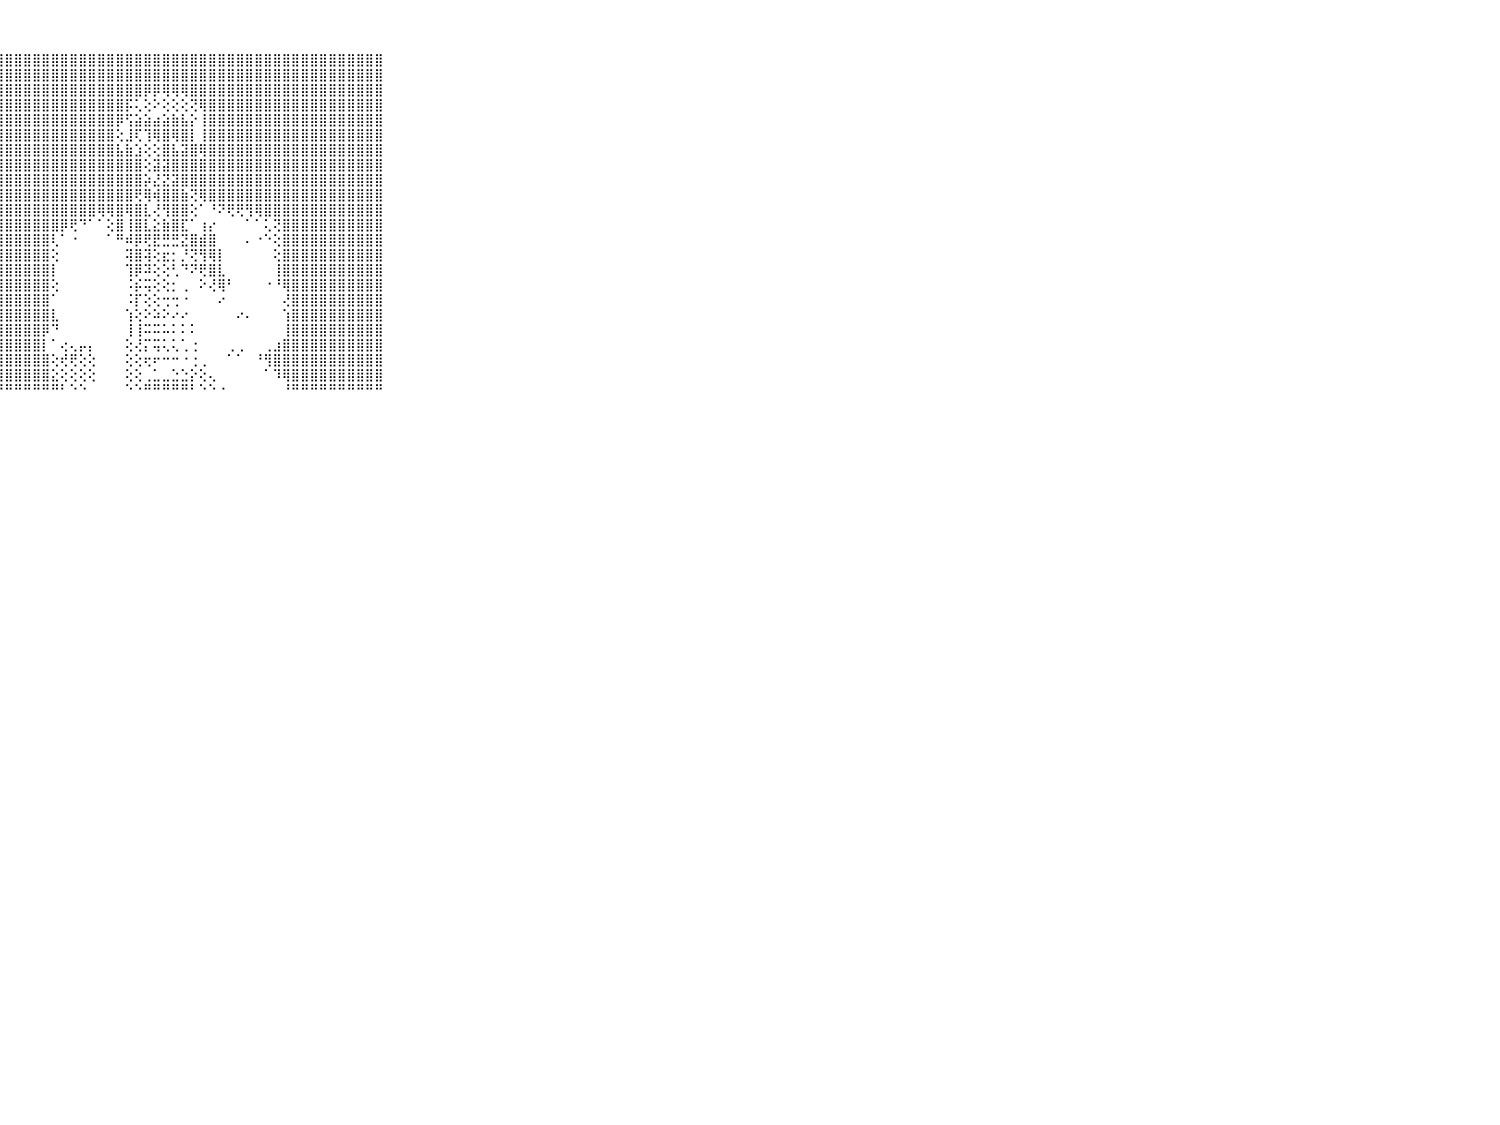

⠀⠀⠀⠀⠀⠀⠀⠀⠀⠀⠀⣿⣿⣿⣿⣿⣿⣿⣿⣿⣿⣿⣿⣿⣿⣿⣿⣿⣿⣿⣿⣿⣿⣿⣿⣿⣿⣿⣿⣿⣿⣿⣿⣿⣿⣿⣿⣿⣿⣿⣿⣿⣿⣿⣿⣿⣿⣿⣿⣿⣿⣿⣿⣿⣿⣿⣿⣿⣿⠀⠀⠀⠀⠀⠀⠀⠀⠀⠀⠀⠀
⠀⠀⠀⠀⠀⠀⠀⠀⠀⠀⠀⣿⣿⣿⣿⣿⣿⣿⣿⣿⣿⣿⣿⣿⣿⣿⣿⣿⣿⣿⣿⣿⣿⣿⣿⣿⣿⣿⣿⣿⣿⣿⣿⣿⣿⣿⣿⣿⣿⣿⣿⣿⣿⣿⣿⣿⣿⣿⣿⣿⣿⣿⣿⣿⣿⣿⣿⣿⣿⠀⠀⠀⠀⠀⠀⠀⠀⠀⠀⠀⠀
⠀⠀⠀⠀⠀⠀⠀⠀⠀⠀⠀⣿⣿⣿⣿⣿⣿⣿⣿⣿⣿⣿⣿⣿⣿⣿⣿⣿⣿⣿⣿⣿⣿⣿⣿⣿⣿⣿⣿⣿⣿⣿⣿⡿⡿⢿⢿⢿⣿⣿⣿⣿⣿⣿⣿⣿⣿⣿⣿⣿⣿⣿⣿⣿⣿⣿⣿⣿⣿⠀⠀⠀⠀⠀⠀⠀⠀⠀⠀⠀⠀
⠀⠀⠀⠀⠀⠀⠀⠀⠀⠀⠀⣿⣿⣿⣿⣿⣿⣿⣿⣿⣿⣿⣿⣿⣿⣿⣿⣿⣿⣿⣿⣿⣿⣿⣿⣿⣿⣿⣿⣿⣿⡯⢅⢕⠕⢕⢕⢕⢝⢿⣿⣿⣿⣿⣿⣿⣿⣿⣿⣿⣿⣿⣿⣿⣿⣿⣿⣿⣿⠀⠀⠀⠀⠀⠀⠀⠀⠀⠀⠀⠀
⠀⠀⠀⠀⠀⠀⠀⠀⠀⠀⠀⣿⣿⣿⣿⣿⣿⣿⣿⣿⣿⣿⣿⣿⣿⣿⣿⣿⣿⣿⣿⣿⣿⣿⣿⣿⣿⣿⣿⣿⡿⢫⣵⣵⣴⣵⣷⣧⡕⢸⣿⣿⣿⣿⣿⣿⣿⣿⣿⣿⣿⣿⣿⣿⣿⣿⣿⣿⣿⠀⠀⠀⠀⠀⠀⠀⠀⠀⠀⠀⠀
⠀⠀⠀⠀⠀⠀⠀⠀⠀⠀⠀⣿⣿⣿⣿⣿⣿⣿⣿⣿⣿⣿⣿⣿⣿⣿⣿⣿⣿⣿⣿⣿⣿⣿⣿⣿⣿⣿⣿⣿⢕⣸⢏⢹⢿⣿⢿⣿⡇⢸⣿⣿⣿⣿⣿⣿⣿⣿⣿⣿⣿⣿⣿⣿⣿⣿⣿⣿⣿⠀⠀⠀⠀⠀⠀⠀⠀⠀⠀⠀⠀
⠀⠀⠀⠀⠀⠀⠀⠀⠀⠀⠀⣿⣿⣿⣿⣿⣿⣿⣿⣿⣿⣿⣿⣿⣿⣿⣿⣿⣿⣿⣿⣿⣿⣿⣿⣿⣿⣿⣿⣿⣧⣷⣱⢕⢕⣿⣧⣽⣿⢿⣿⣿⣿⣿⣿⣿⣿⣿⣿⣿⣿⣿⣿⣿⣿⣿⣿⣿⣿⠀⠀⠀⠀⠀⠀⠀⠀⠀⠀⠀⠀
⠀⠀⠀⠀⠀⠀⠀⠀⠀⠀⠀⣿⣿⣿⣿⣿⣿⣿⣿⣿⣿⣿⣿⣿⣿⣿⣿⣿⣿⣿⣿⣿⣿⣿⣿⣿⣿⣿⣿⣿⣿⣿⣿⢕⣽⣽⣿⣿⣿⣿⣿⣿⣿⣿⣿⣿⣿⣿⣿⣿⣿⣿⣿⣿⣿⣿⣿⣿⣿⠀⠀⠀⠀⠀⠀⠀⠀⠀⠀⠀⠀
⠀⠀⠀⠀⠀⠀⠀⠀⠀⠀⠀⣿⣿⣿⣿⣿⣿⣿⣿⣿⣿⣿⣿⣿⣿⣿⣿⣿⣿⣿⣿⣿⣿⣿⣿⣿⣿⣿⣿⣿⣿⣿⣿⡵⣜⣝⣽⣿⣿⣿⣿⣿⣿⣿⣿⣿⣿⣿⣿⣿⣿⣿⣿⣿⣿⣿⣿⣿⣿⠀⠀⠀⠀⠀⠀⠀⠀⠀⠀⠀⠀
⠀⠀⠀⠀⠀⠀⠀⠀⠀⠀⠀⣿⣿⣿⣿⣿⣿⣿⣿⣿⣿⣿⣿⣿⣿⣿⣿⣿⣿⣿⣿⣿⣿⣿⣿⣿⣿⣿⣿⣿⣿⣿⢟⢿⢾⣿⣿⣷⢝⢿⣿⣿⣿⣿⣿⣿⣿⣿⣿⣿⣿⣿⣿⣿⣿⣿⣿⣿⣿⠀⠀⠀⠀⠀⠀⠀⠀⠀⠀⠀⠀
⠀⠀⠀⠀⠀⠀⠀⠀⠀⠀⠀⣿⣿⣿⣿⣿⣿⣿⣿⣿⣿⣿⣿⣿⣿⣿⣿⣿⣿⣿⣿⣿⣿⣿⣿⣿⣿⣿⢿⢿⣿⢿⣿⣇⢜⢻⣿⣿⢕⠁⠘⠝⢟⢟⢻⢿⣿⣿⣿⣿⣿⣿⣿⣿⣿⣿⣿⣿⣿⠀⠀⠀⠀⠀⠀⠀⠀⠀⠀⠀⠀
⠀⠀⠀⠀⠀⠀⠀⠀⠀⠀⠀⣿⣿⣿⣿⣿⣿⣿⣿⣿⣿⣿⣿⣿⣿⣿⣿⣿⣿⣿⣿⣿⣿⣿⡿⢟⠙⠁⠁⢕⣿⢸⣿⣇⣕⣷⣿⣏⠁⢰⡔⠀⠀⠀⠁⠁⢅⢝⣿⣿⣿⣿⣿⣿⣿⣿⣿⣿⣿⠀⠀⠀⠀⠀⠀⠀⠀⠀⠀⠀⠀
⠀⠀⠀⠀⠀⠀⠀⠀⠀⠀⠀⣿⣿⣿⣿⣿⣿⣿⣿⣿⣿⣿⣿⣿⣿⣿⣿⣿⣿⣿⣿⣿⣿⢇⠁⠐⠀⠀⠀⠁⠛⠾⡿⢟⣟⣛⣛⣝⣿⣾⣿⠀⠀⠀⠄⠐⠑⢕⣿⣿⣿⣿⣿⣿⣿⣿⣿⣿⣿⠀⠀⠀⠀⠀⠀⠀⠀⠀⠀⠀⠀
⠀⠀⠀⠀⠀⠀⠀⠀⠀⠀⠀⣿⣿⣿⣿⣿⣿⣿⣿⣿⣿⣿⣿⣿⣿⣿⣿⣿⣿⣿⣿⣿⣿⢕⠀⠀⠀⠀⠀⠀⠀⢽⣿⢽⢕⣖⡂⡘⢝⢻⢿⡇⠀⠀⠀⠀⠀⢕⣿⣿⣿⣿⣿⣿⣿⣿⣿⣿⣿⠀⠀⠀⠀⠀⠀⠀⠀⠀⠀⠀⠀
⠀⠀⠀⠀⠀⠀⠀⠀⠀⠀⠀⣿⣿⣿⣿⣿⣿⣿⣿⣿⣿⣿⣿⣿⣿⣿⣿⣿⣿⣿⣿⣿⣿⡇⠀⠀⠀⠀⠀⠀⠀⢹⡿⠽⢕⢕⢃⠙⠝⢟⣿⣇⠀⠀⠀⠀⠀⢸⣿⣿⣿⣿⣿⣿⣿⣿⣿⣿⣿⠀⠀⠀⠀⠀⠀⠀⠀⠀⠀⠀⠀
⠀⠀⠀⠀⠀⠀⠀⠀⠀⠀⠀⣿⣿⣿⣿⣿⣿⣿⣿⣿⣿⣿⣿⣿⣿⣿⣿⣿⣿⣿⣿⣿⣿⢕⠀⠀⠀⠀⠀⠀⠀⠨⡮⢭⢕⢕⡂⢀⠀⠕⢜⢿⠃⠀⠀⠀⠐⠘⢿⣿⣿⣿⣿⣿⣿⣿⣿⣿⣿⠀⠀⠀⠀⠀⠀⠀⠀⠀⠀⠀⠀
⠀⠀⠀⠀⠀⠀⠀⠀⠀⠀⠀⣿⣿⣿⣿⣿⣿⣿⣿⣿⣿⣿⣿⣿⣿⣿⣿⣿⣿⣿⣿⣿⣿⠁⠀⠀⠀⠀⠀⠀⠀⠨⡏⢕⢕⢒⢒⠐⠀⠀⠀⠔⠀⠀⠀⠀⠀⠀⢜⣿⣿⣿⣿⣿⣿⣿⣿⣿⣿⠀⠀⠀⠀⠀⠀⠀⠀⠀⠀⠀⠀
⠀⠀⠀⠀⠀⠀⠀⠀⠀⠀⠀⣿⣿⣿⣿⣿⣿⣿⣿⣿⣿⣿⣿⣿⣿⣿⣿⣿⣿⣿⣿⣿⣿⣇⠀⠀⠀⠀⠀⠀⠀⢱⢕⠕⠵⠕⠔⠔⠀⠀⠀⠀⠀⠔⠄⠀⠀⠀⢱⣿⣿⣿⣿⣿⣿⣿⣿⣿⣿⠀⠀⠀⠀⠀⠀⠀⠀⠀⠀⠀⠀
⠀⠀⠀⠀⠀⠀⠀⠀⠀⠀⠀⣿⣿⣿⣿⣿⣿⣿⣿⣿⣿⣿⣿⣿⣿⣿⣿⣿⣿⣿⣿⣿⡿⠙⠀⠀⠀⠀⠀⠀⠀⢸⢸⠭⠭⠥⠅⠅⠅⠀⠀⠀⠀⠀⠀⠀⠀⠀⢸⣿⣿⣿⣿⣿⣿⣿⣿⣿⣿⠀⠀⠀⠀⠀⠀⠀⠀⠀⠀⠀⠀
⠀⠀⠀⠀⠀⠀⠀⠀⠀⠀⠀⣿⣿⣿⣿⣿⣿⣿⣿⣿⣿⣿⣿⣿⣿⣿⣿⣿⣿⣿⣿⣿⡇⠁⢔⢄⡤⡄⠀⠀⠀⢕⢜⡍⢭⢅⢅⢁⢐⠀⠀⠀⢀⢀⠀⠀⢀⣰⣿⣿⣿⣿⣿⣿⣿⣿⣿⣿⣿⠀⠀⠀⠀⠀⠀⠀⠀⠀⠀⠀⠀
⠀⠀⠀⠀⠀⠀⠀⠀⠀⠀⠀⣿⣿⣿⣿⣿⣿⣿⣿⣿⣿⣿⣿⣿⣿⣿⣿⣿⣿⣿⣿⣿⣿⢕⢞⢟⢕⢕⠀⠀⠀⢕⢕⢖⠖⠒⠒⠐⢐⢀⠀⠀⠁⠁⠀⠘⢻⣿⣿⣿⣿⣿⣿⣿⣿⣿⣿⣿⣿⠀⠀⠀⠀⠀⠀⠀⠀⠀⠀⠀⠀
⠀⠀⠀⠀⠀⠀⠀⠀⠀⠀⠀⣿⣿⣿⣿⣿⣿⣿⣿⣿⣿⣿⣿⣿⣿⣿⣿⣿⣿⣿⣿⣿⣿⣕⢕⢕⢕⢕⠀⠀⠀⢕⢕⢀⣁⣀⣑⣑⡕⢕⢄⠀⠀⠀⠀⠀⠁⠹⢿⣿⣿⣿⣿⣿⣿⣿⣿⣿⣿⠀⠀⠀⠀⠀⠀⠀⠀⠀⠀⠀⠀
⠀⠀⠀⠀⠀⠀⠀⠀⠀⠀⠀⠛⠛⠛⠛⠛⠛⠛⠛⠛⠛⠛⠛⠛⠛⠛⠛⠛⠛⠛⠛⠛⠛⠛⠃⠑⠑⠀⠀⠀⠀⠑⠑⠛⠛⠛⠛⠛⠃⠑⠑⠐⠀⠀⠀⠀⠀⠀⠘⠛⠛⠛⠛⠛⠛⠛⠛⠛⠛⠀⠀⠀⠀⠀⠀⠀⠀⠀⠀⠀⠀